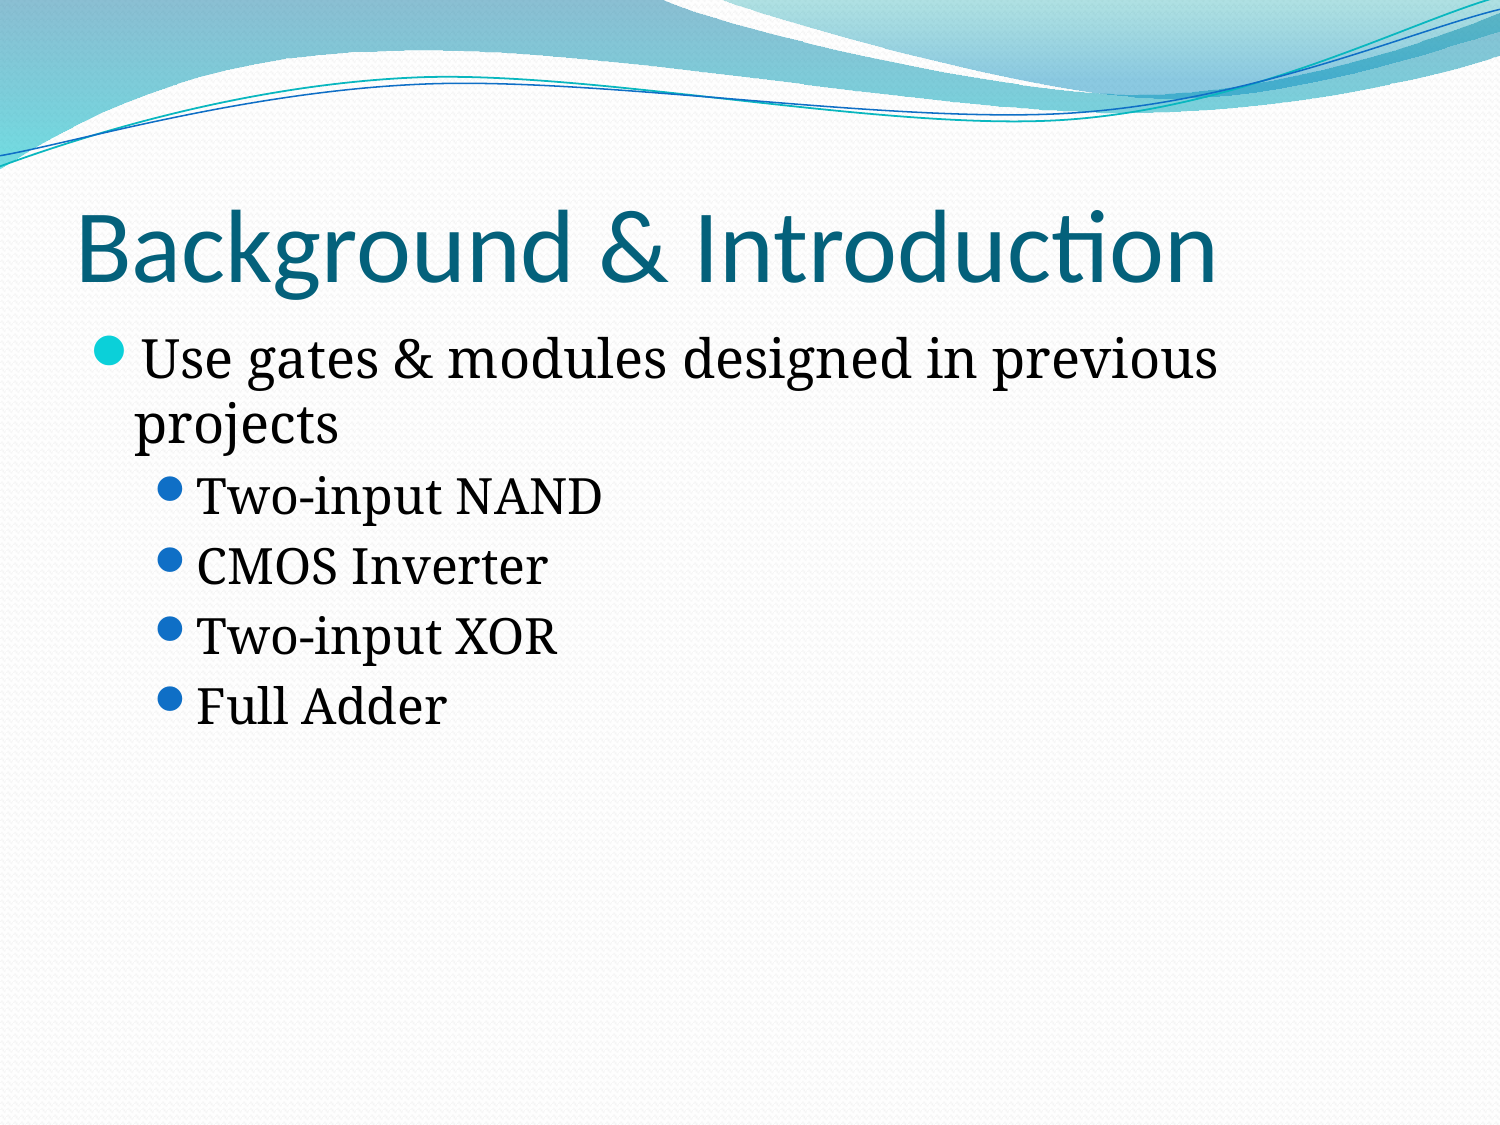

# Background & Introduction
Use gates & modules designed in previous projects
Two-input NAND
CMOS Inverter
Two-input XOR
Full Adder